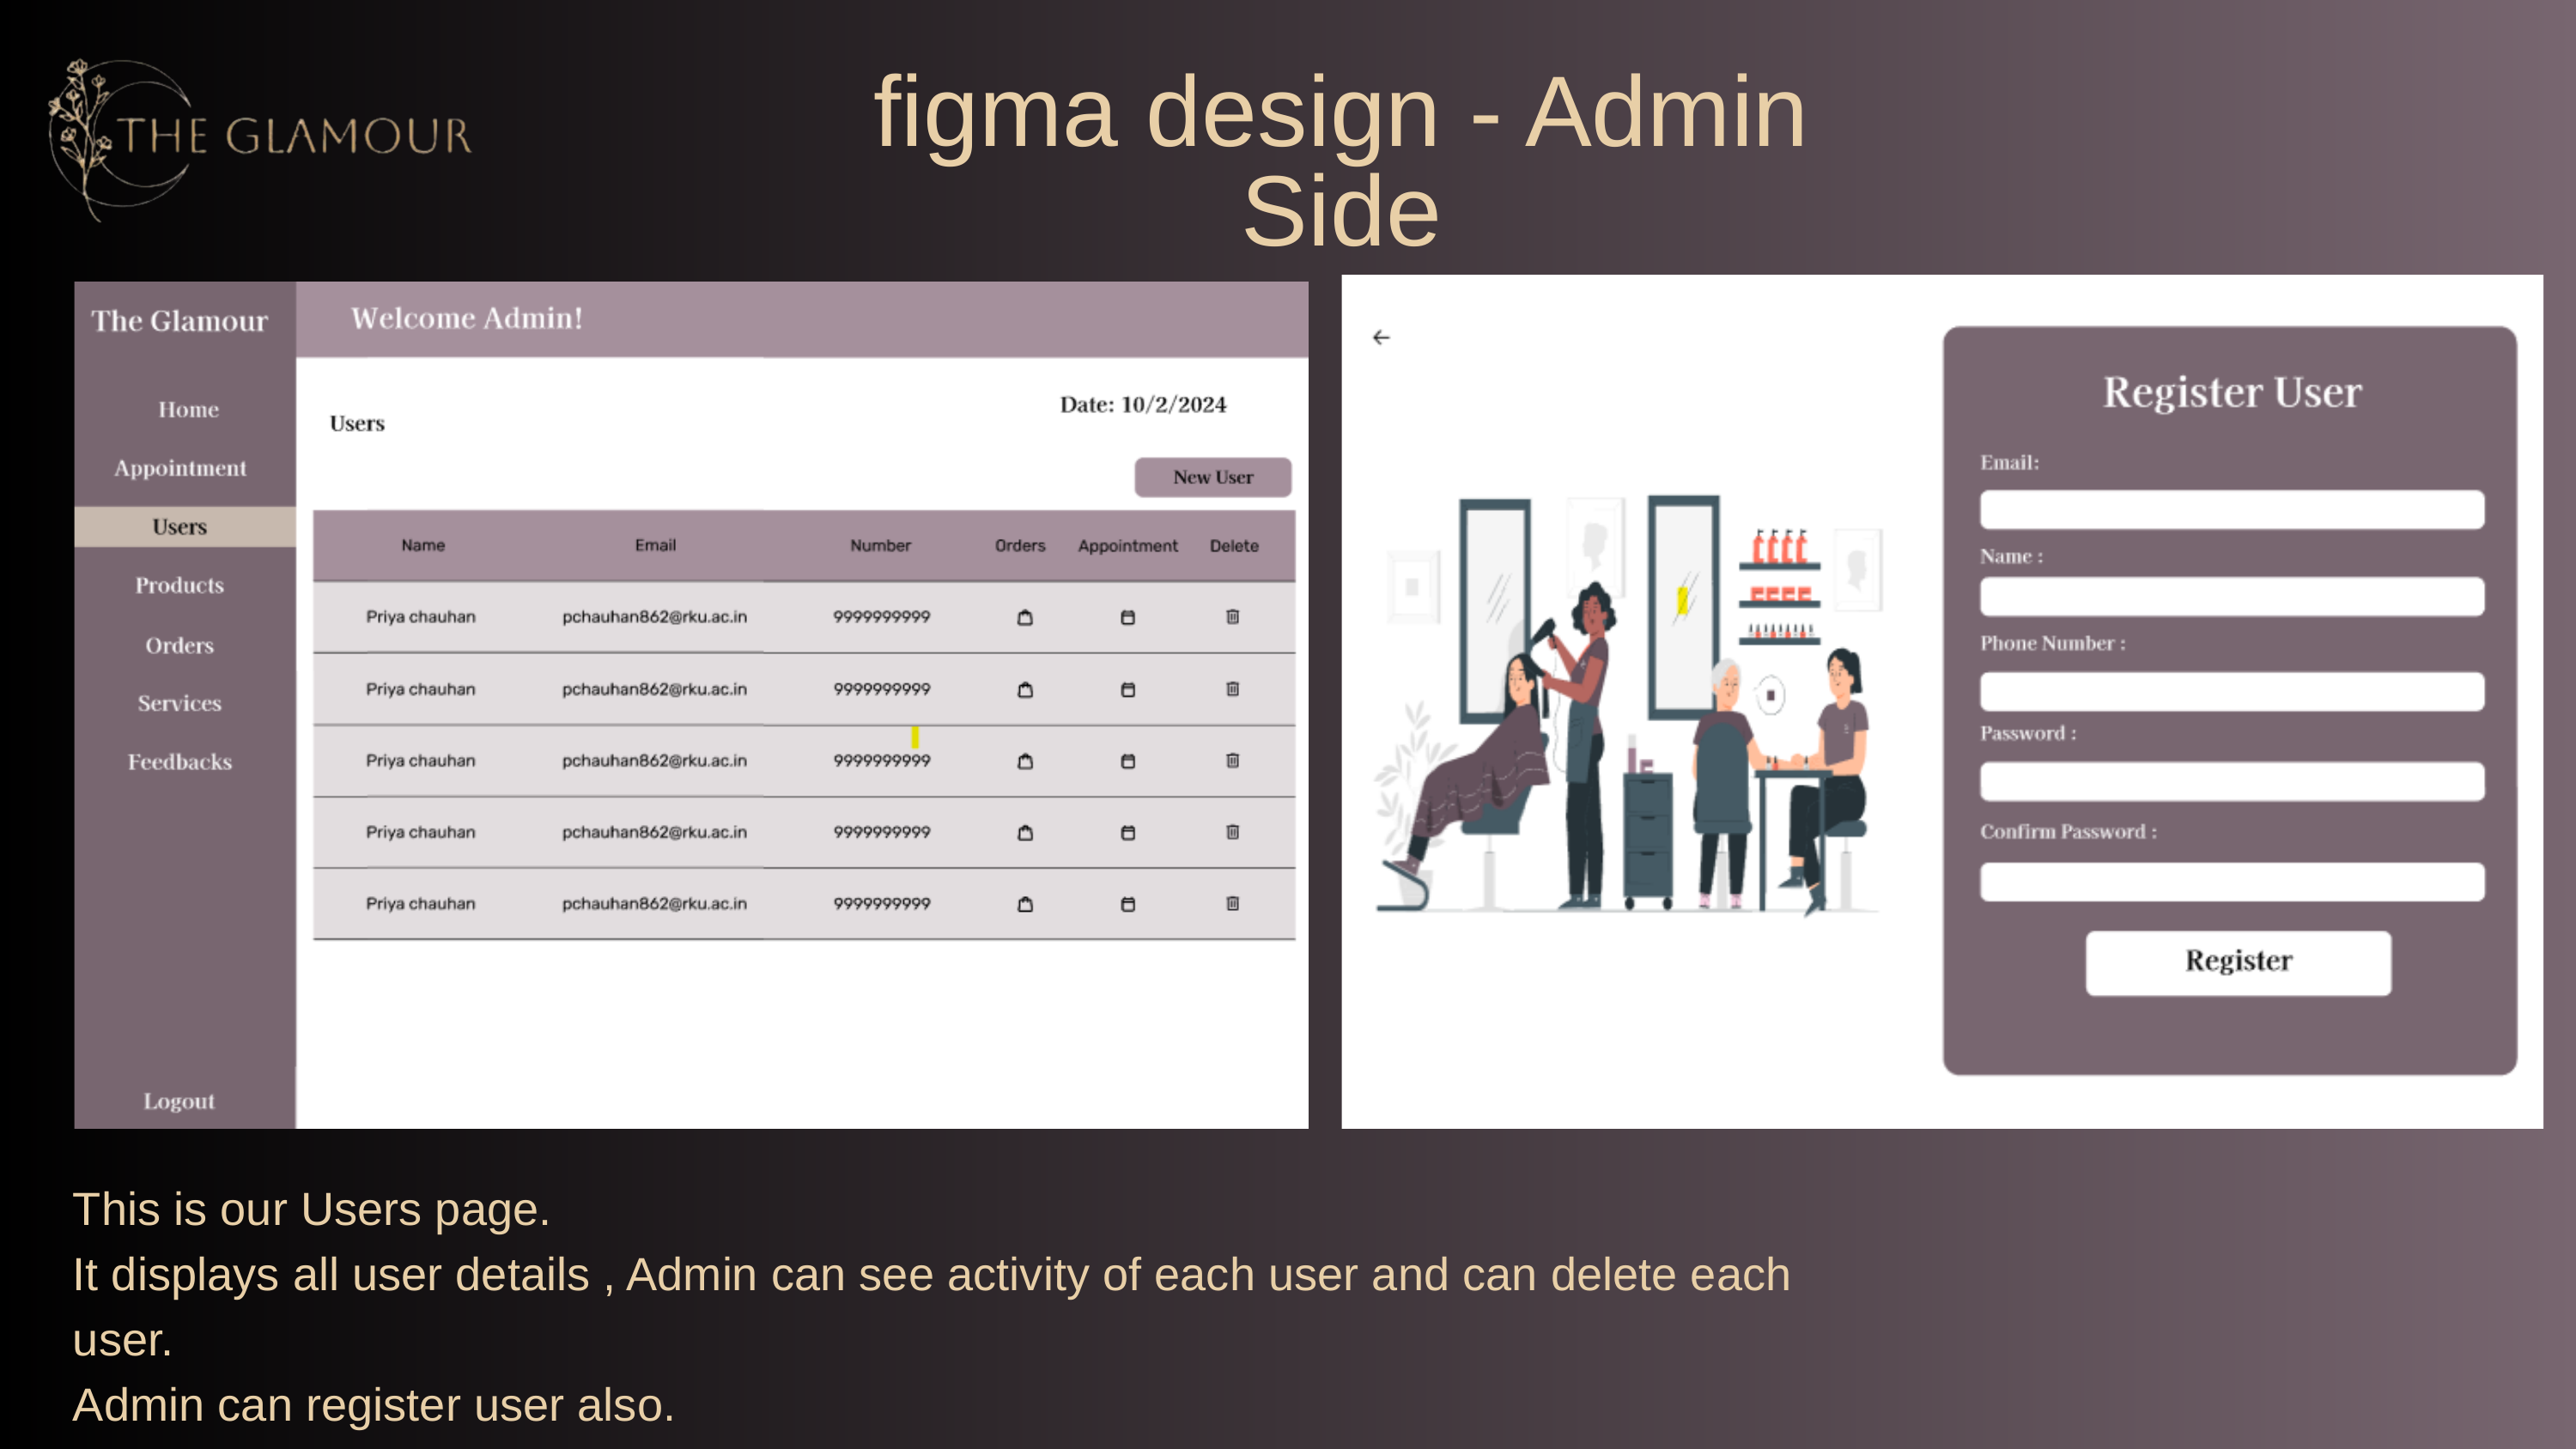

figma design - Admin Side

This is our Users page.
It displays all user details , Admin can see activity of each user and can delete each user.
Admin can register user also.